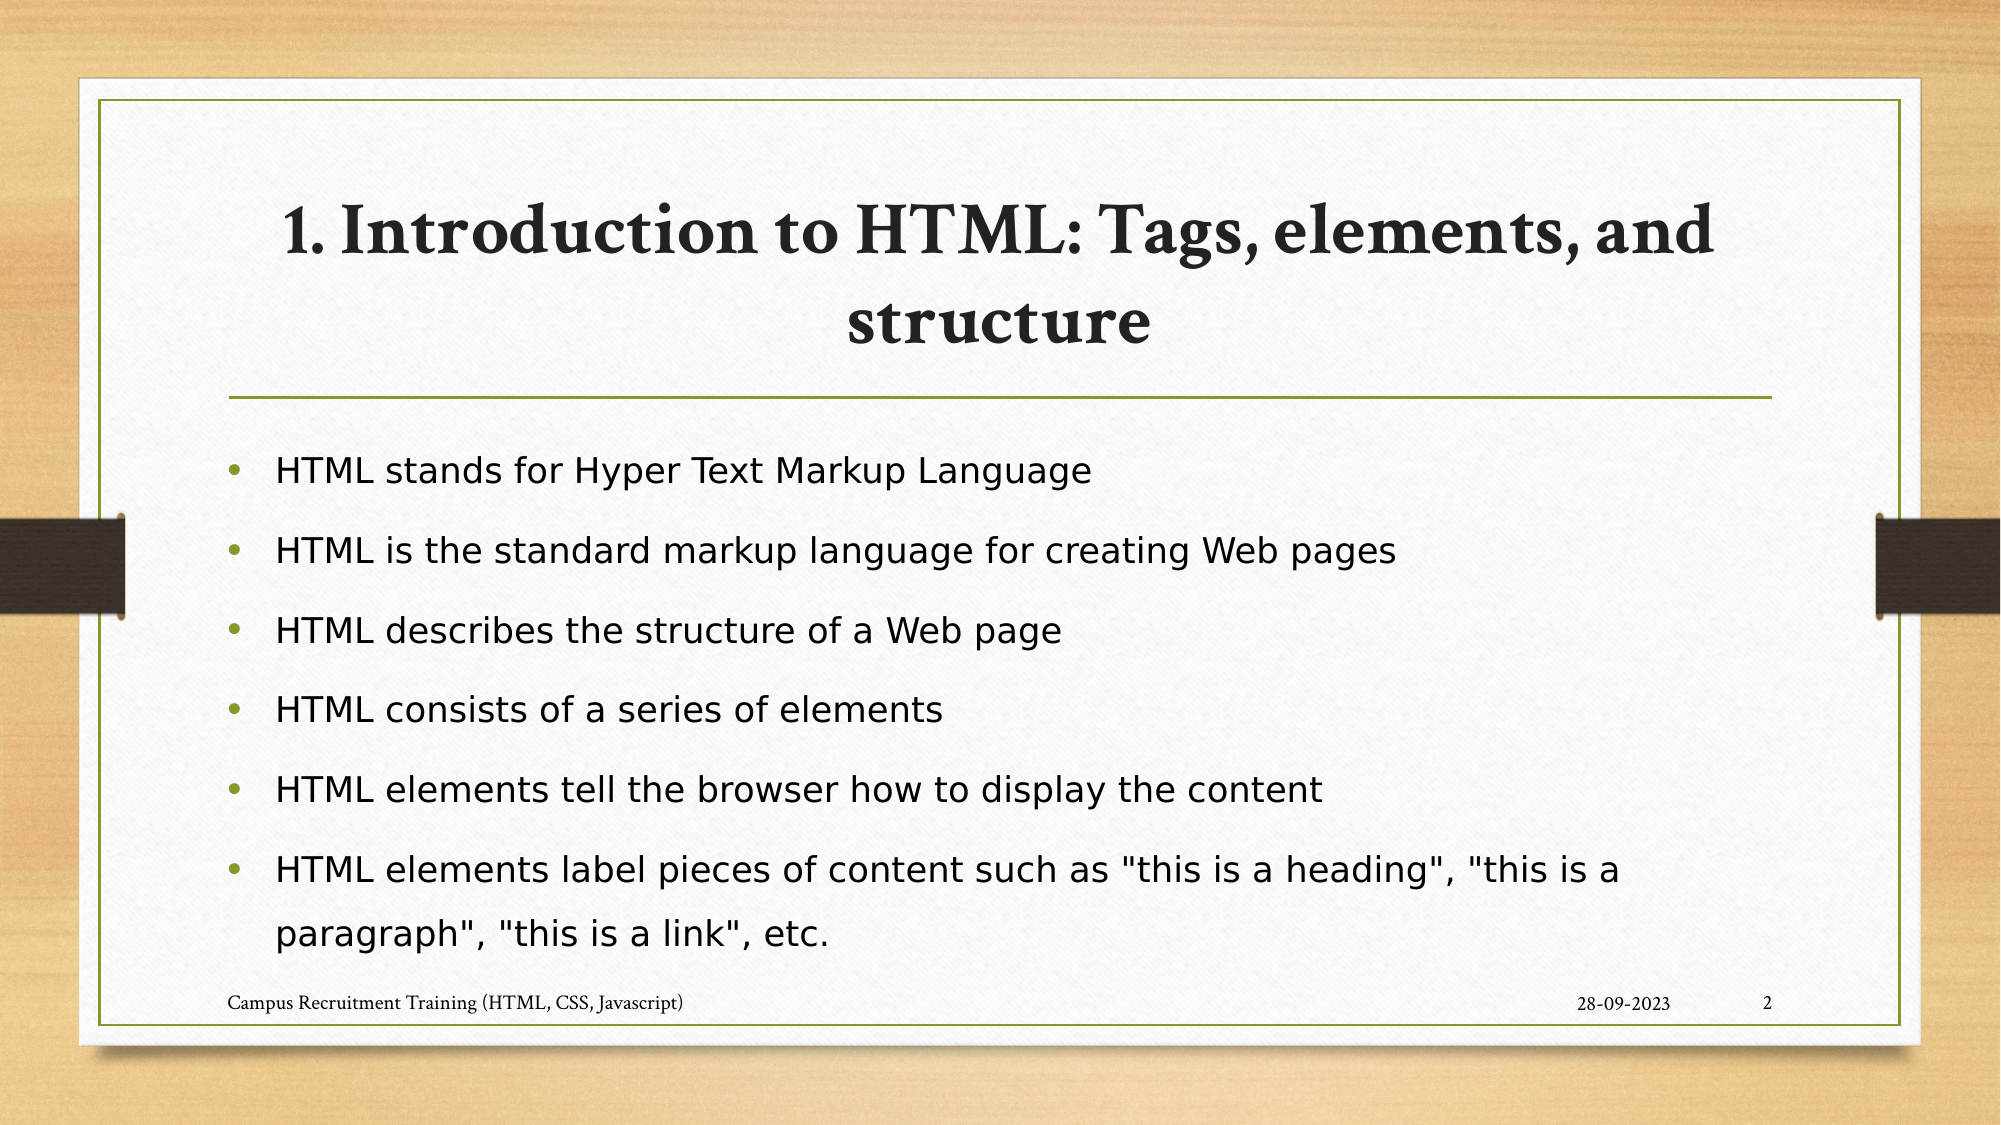

# 1. Introduction to HTML: Tags, elements, and structure
HTML stands for Hyper Text Markup Language
HTML is the standard markup language for creating Web pages
HTML describes the structure of a Web page
HTML consists of a series of elements
HTML elements tell the browser how to display the content
HTML elements label pieces of content such as "this is a heading", "this is a paragraph", "this is a link", etc.

Campus Recruitment Training (HTML, CSS, Javascript)
28-09-2023
2